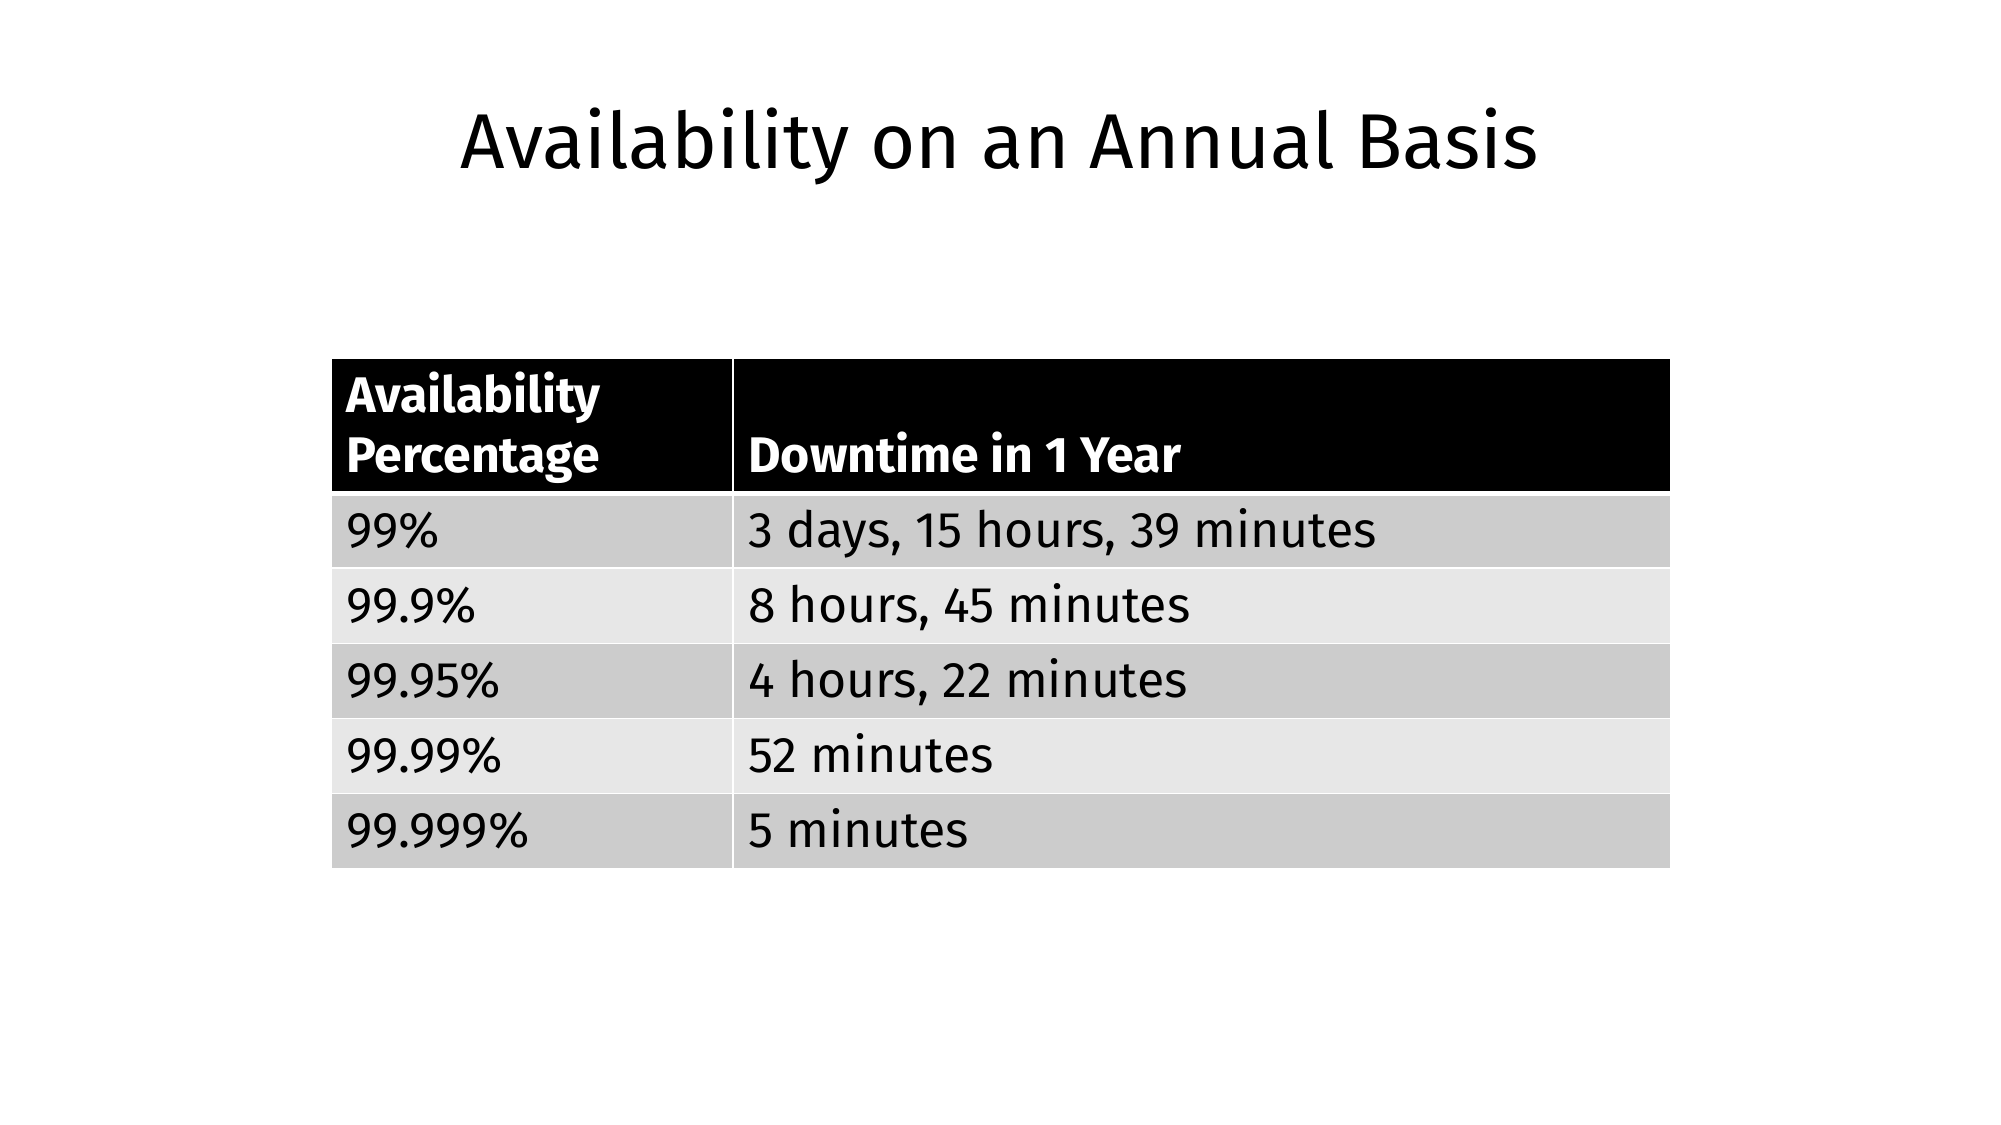

Availability on an Annual Basis
| Availability Percentage | Downtime in 1 Year |
| --- | --- |
| 99% | 3 days, 15 hours, 39 minutes |
| 99.9% | 8 hours, 45 minutes |
| 99.95% | 4 hours, 22 minutes |
| 99.99% | 52 minutes |
| 99.999% | 5 minutes |